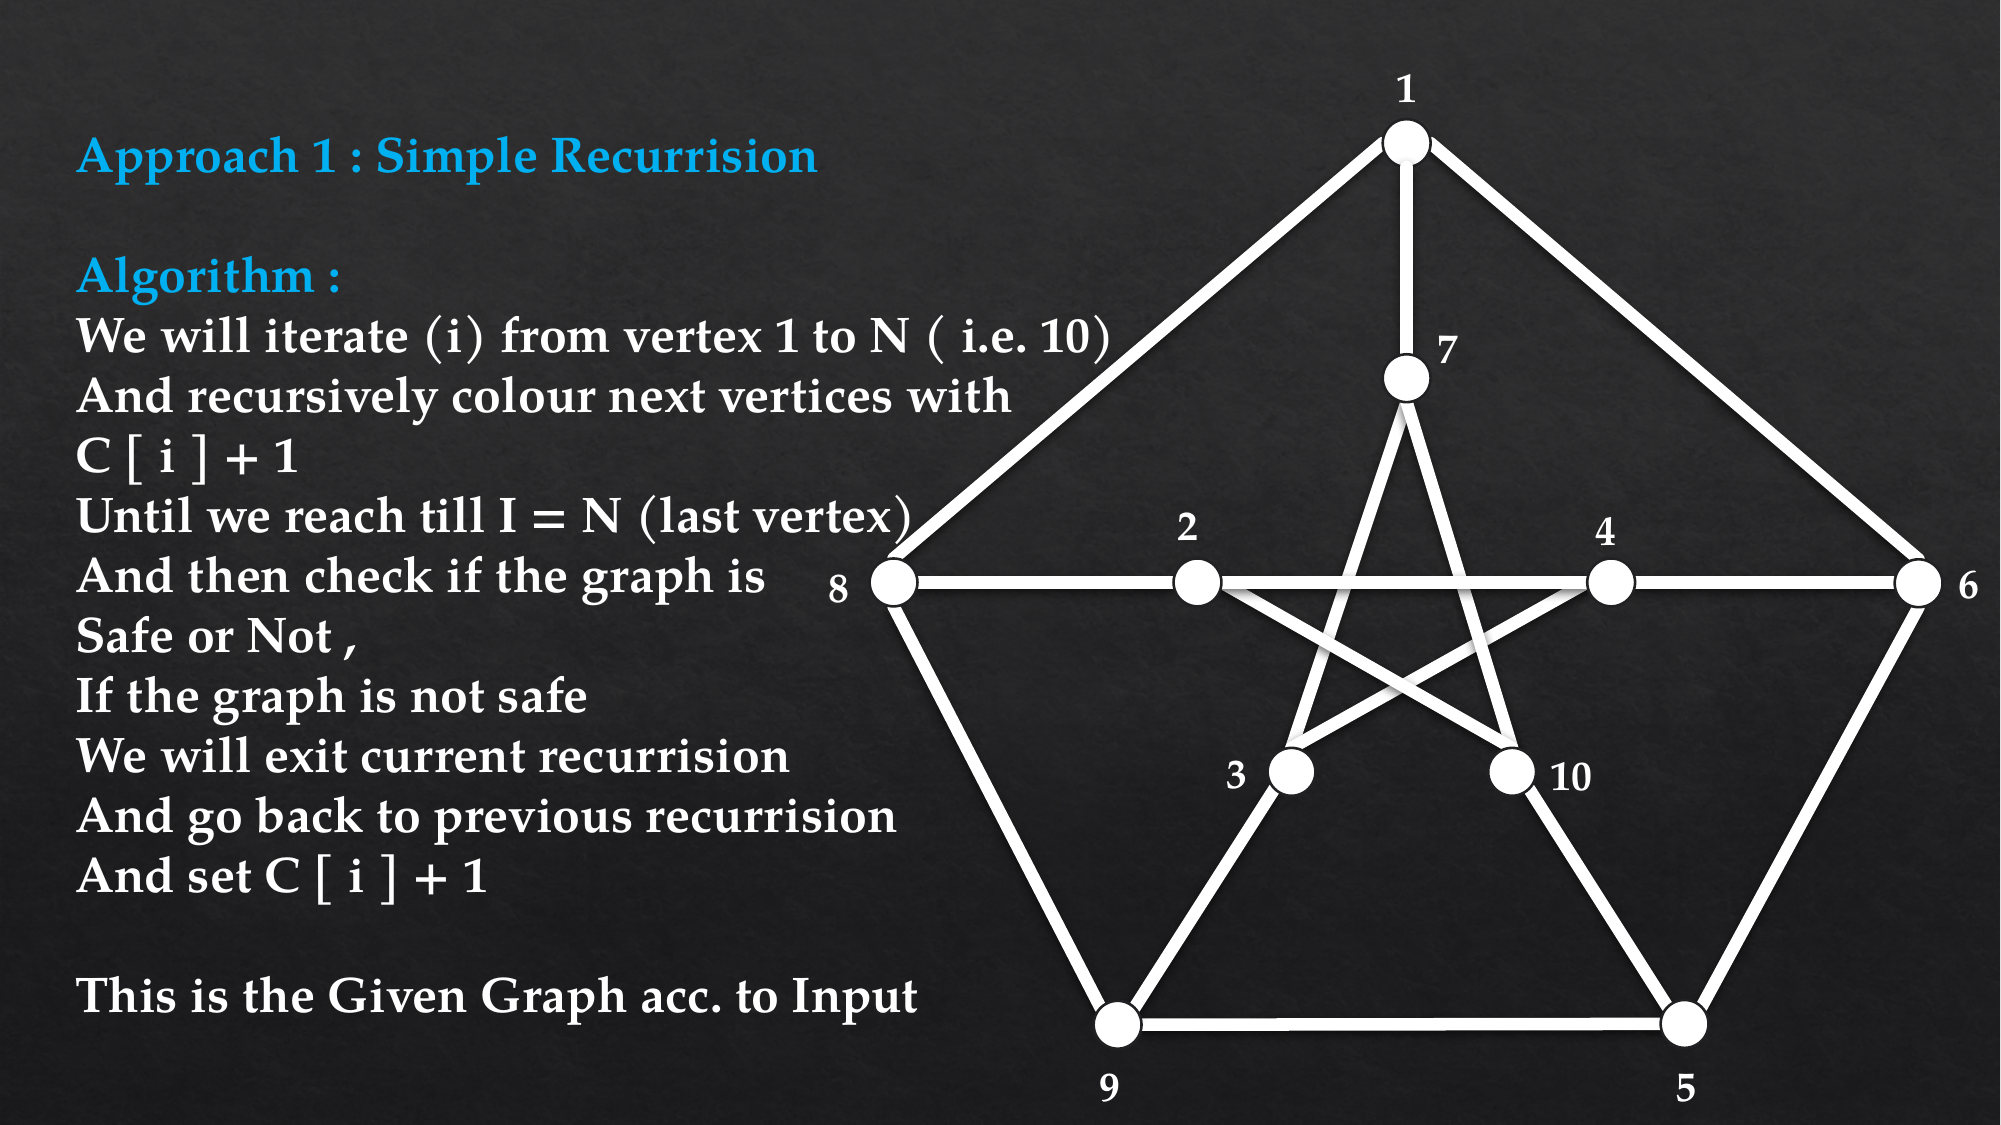

1
Approach 1 : Simple Recurrision

Algorithm :
We will iterate (i) from vertex 1 to N ( i.e. 10)
And recursively colour next vertices with
C [ i ] + 1
Until we reach till I = N (last vertex)
And then check if the graph is
Safe or Not ,
If the graph is not safe
We will exit current recurrision
And go back to previous recurrision
And set C [ i ] + 1

This is the Given Graph acc. to Input

7

2
4
6
8

3
10

9
5